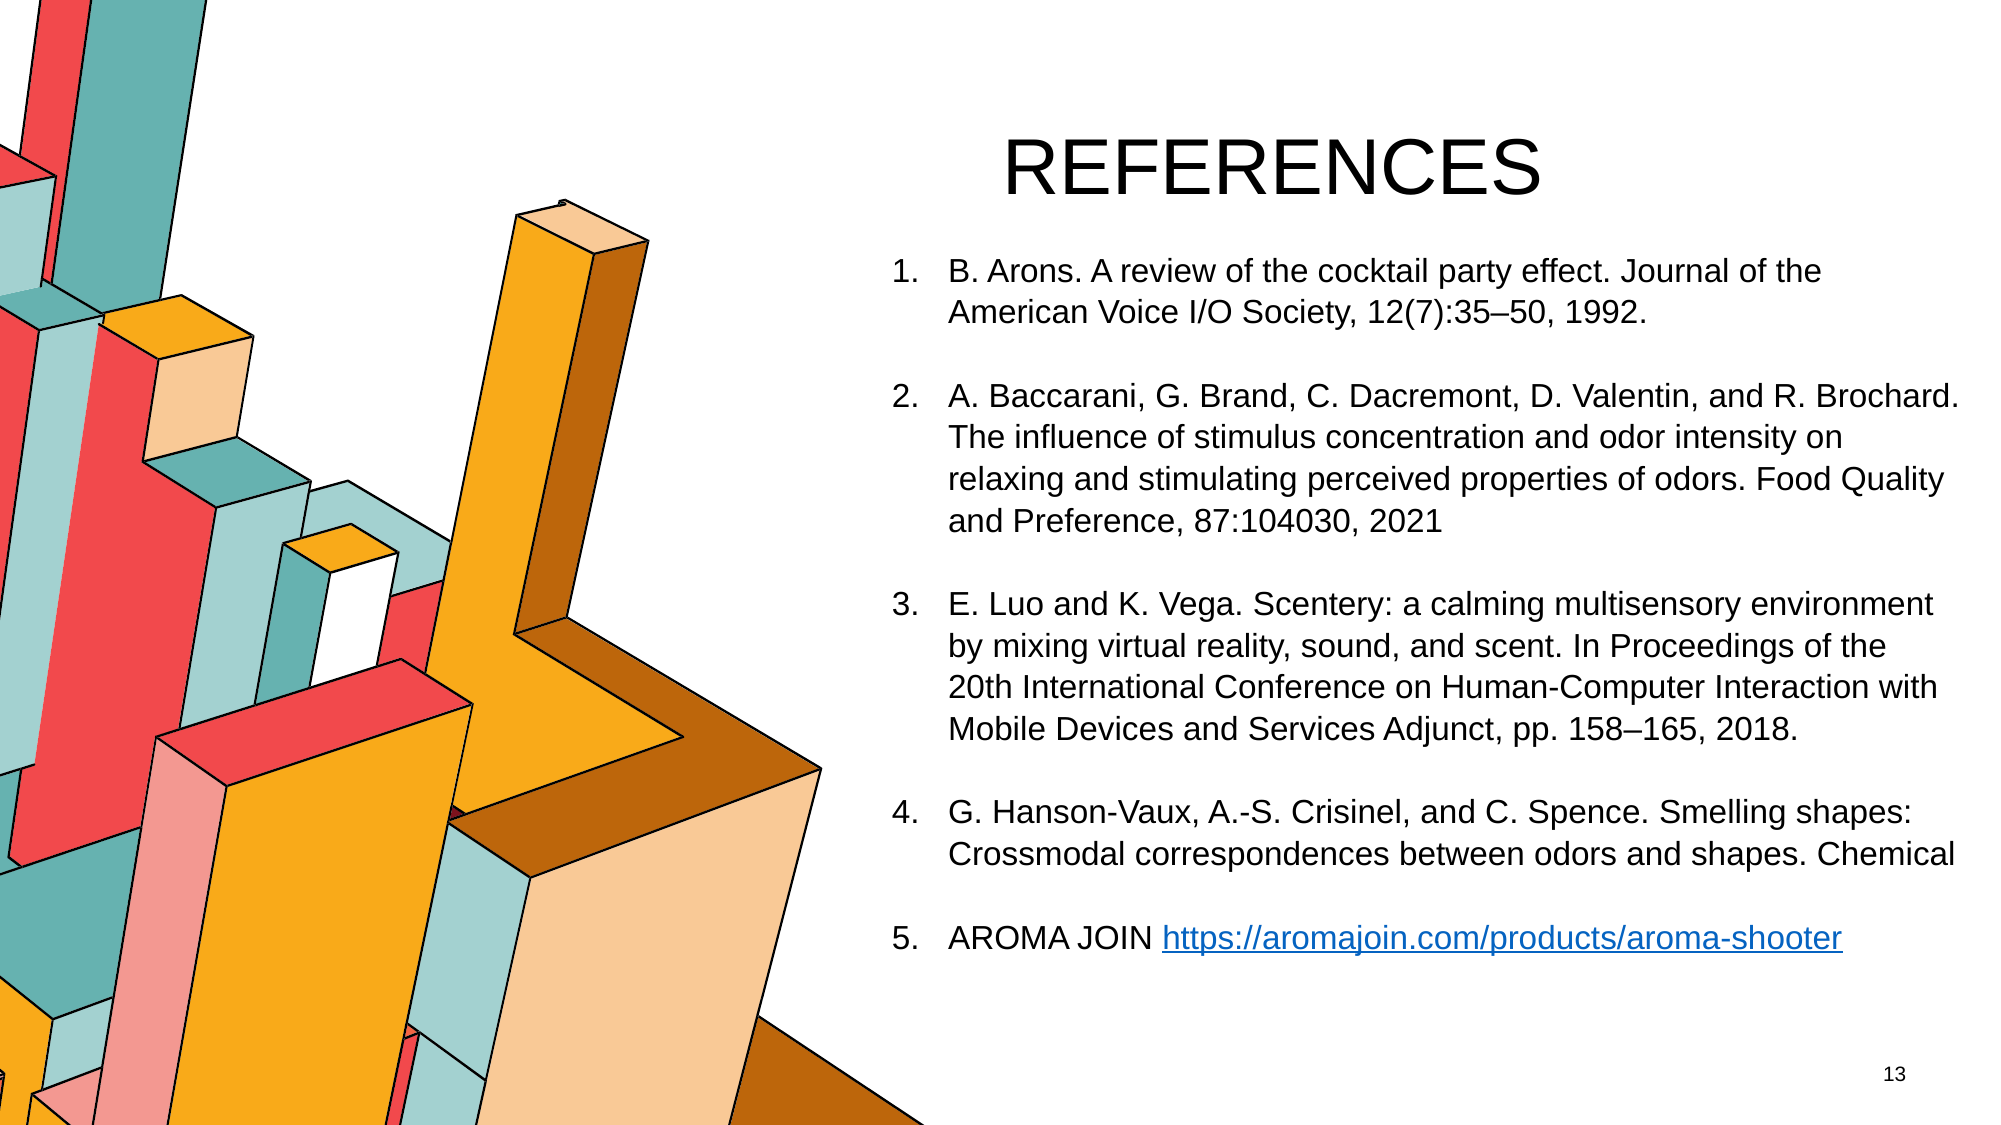

# REFERENCES
B. Arons. A review of the cocktail party effect. Journal of the American Voice I/O Society, 12(7):35–50, 1992.

A. Baccarani, G. Brand, C. Dacremont, D. Valentin, and R. Brochard. The influence of stimulus concentration and odor intensity on relaxing and stimulating perceived properties of odors. Food Quality and Preference, 87:104030, 2021

E. Luo and K. Vega. Scentery: a calming multisensory environment by mixing virtual reality, sound, and scent. In Proceedings of the 20th International Conference on Human-Computer Interaction with Mobile Devices and Services Adjunct, pp. 158–165, 2018.

G. Hanson-Vaux, A.-S. Crisinel, and C. Spence. Smelling shapes: Crossmodal correspondences between odors and shapes. Chemical

AROMA JOIN https://aromajoin.com/products/aroma-shooter

13